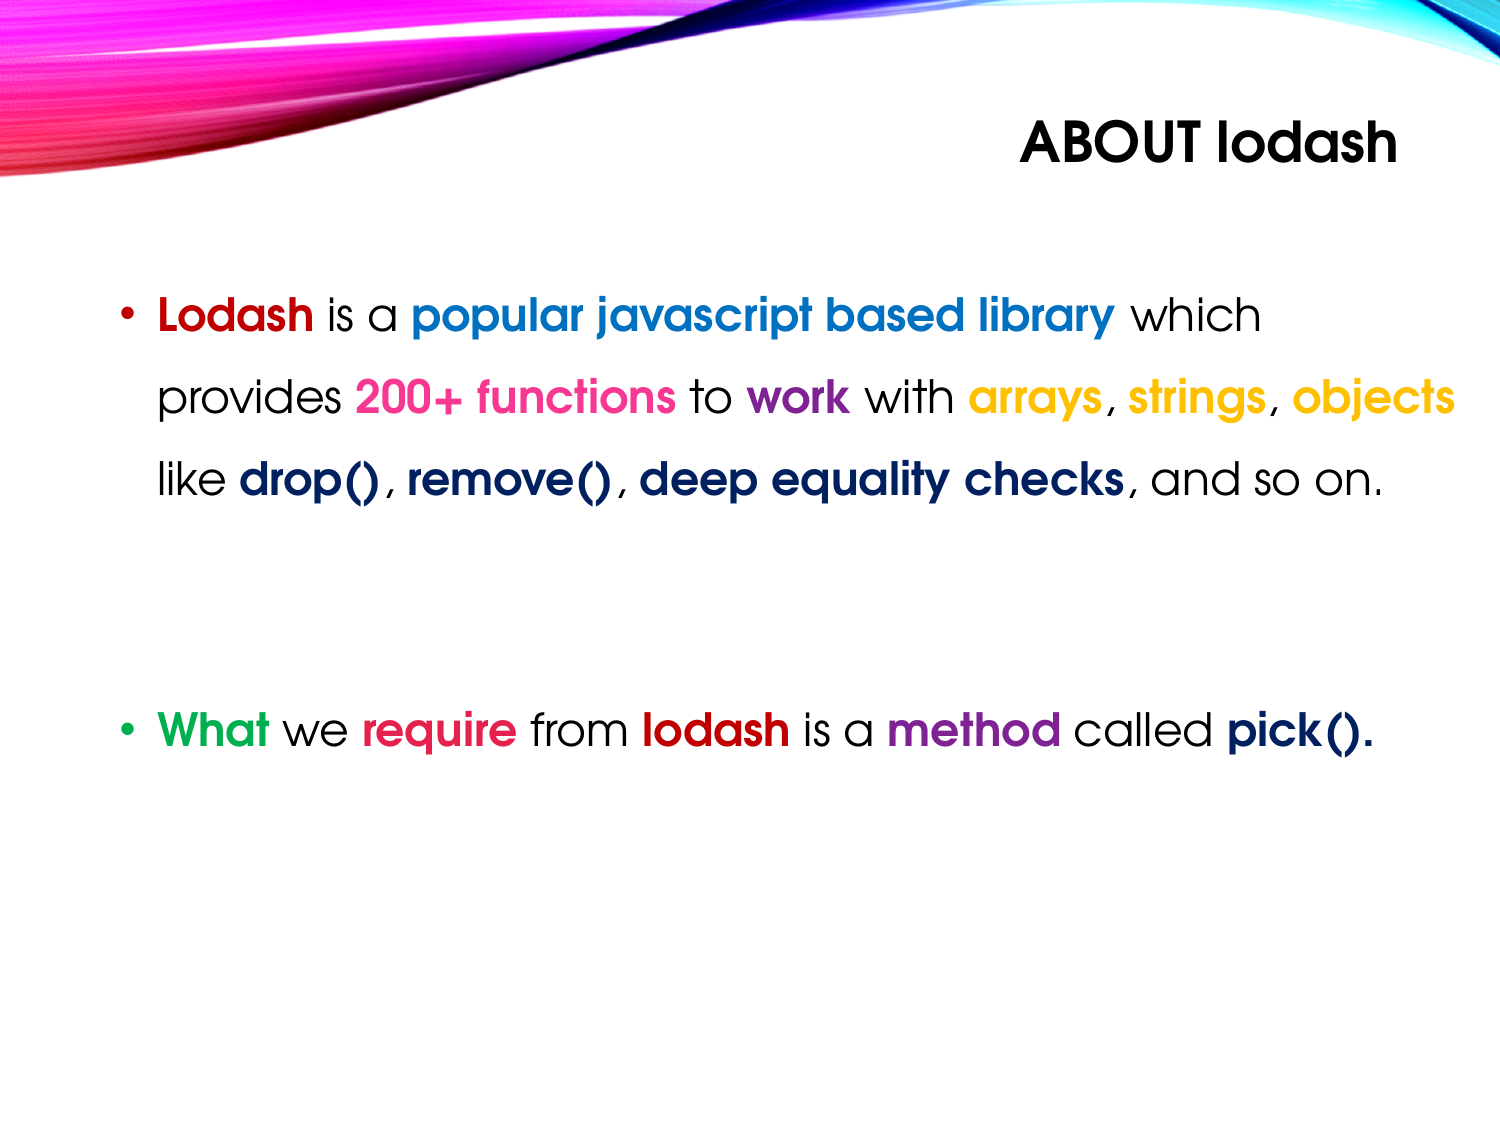

# About lodash
Lodash is a popular javascript based library which provides 200+ functions to work with arrays, strings, objects like drop(), remove(), deep equality checks, and so on.

What we require from lodash is a method called pick().